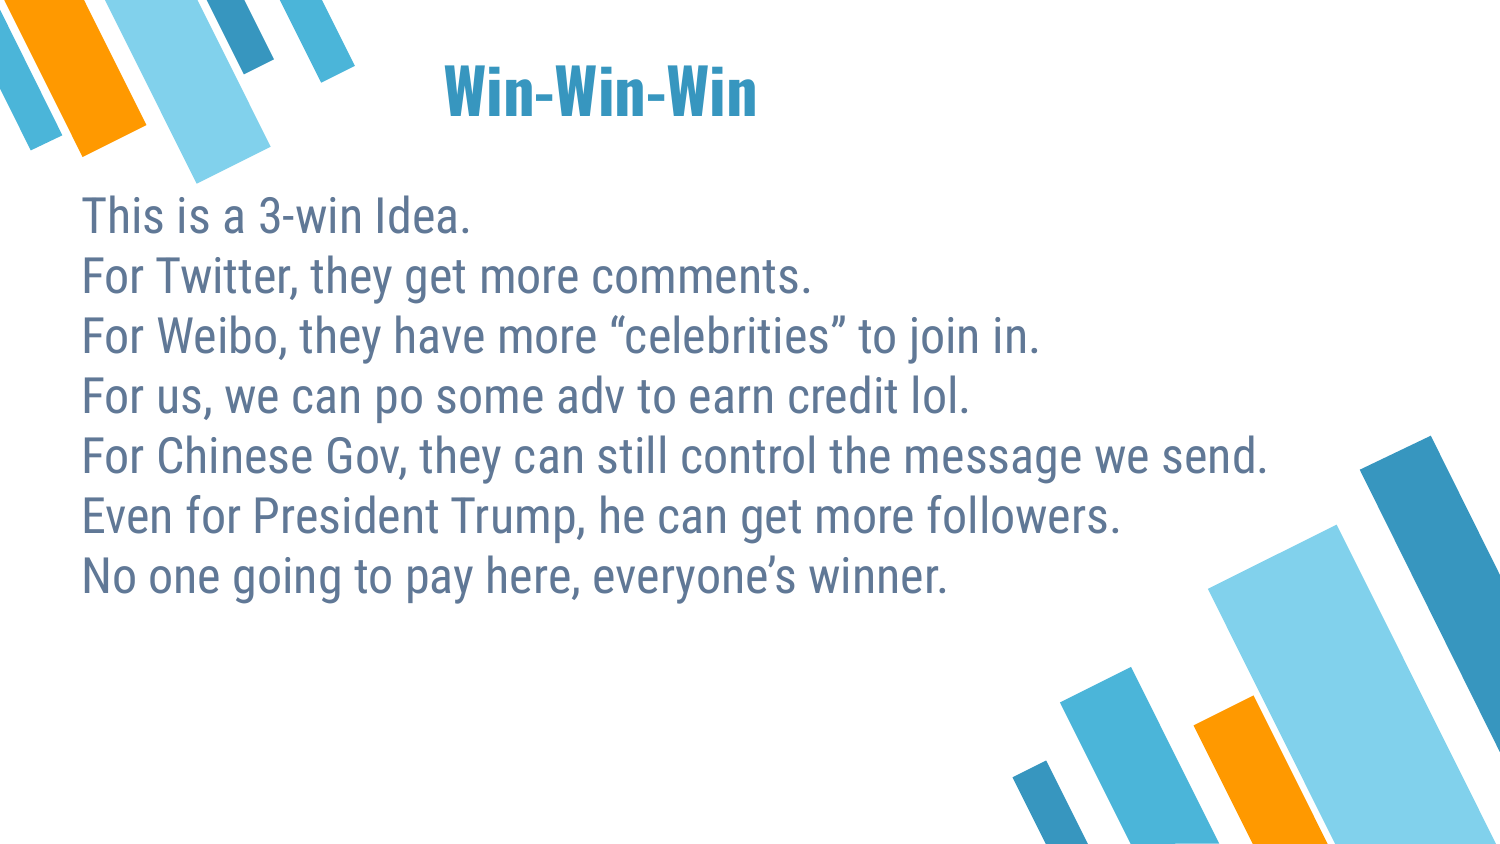

# Win-Win-Win
This is a 3-win Idea.
For Twitter, they get more comments.
For Weibo, they have more “celebrities” to join in.
For us, we can po some adv to earn credit lol.
For Chinese Gov, they can still control the message we send.
Even for President Trump, he can get more followers.
No one going to pay here, everyone’s winner.